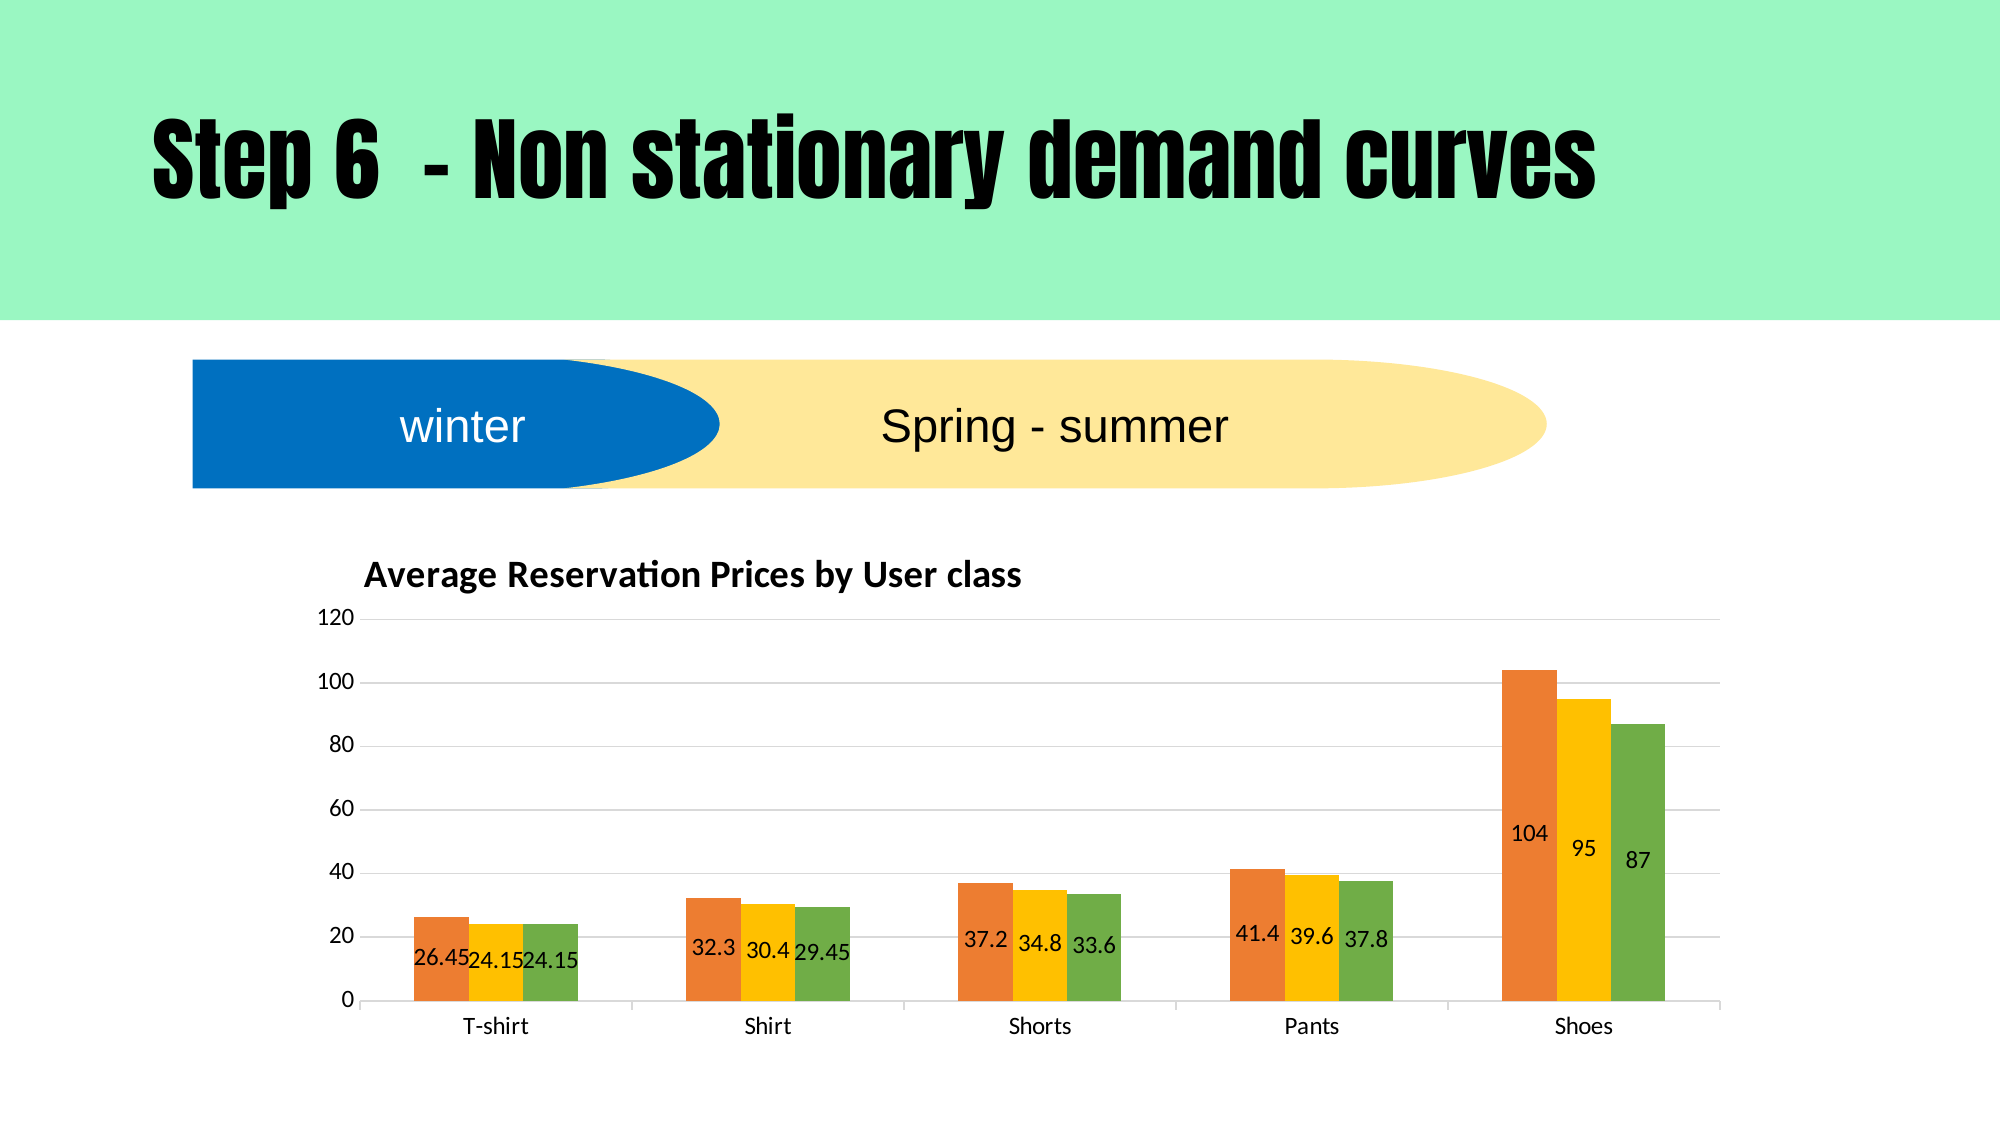

# Step 6  - Non stationary demand curves
Spring - summer
winter

### Chart: Average Reservation Prices by User class

| Category | User 0 | User 1 | User 2 |
|---|---|---|---|
| T-shirt | 26.45 | 24.15 | 24.15 |
| Shirt | 32.3 | 30.4 | 29.45 |
| Shorts | 37.199999999999996 | 34.8 | 33.6 |
| Pants | 41.4 | 39.6 | 37.800000000000004 |
| Shoes | 104.0 | 95.0 | 87.0 |